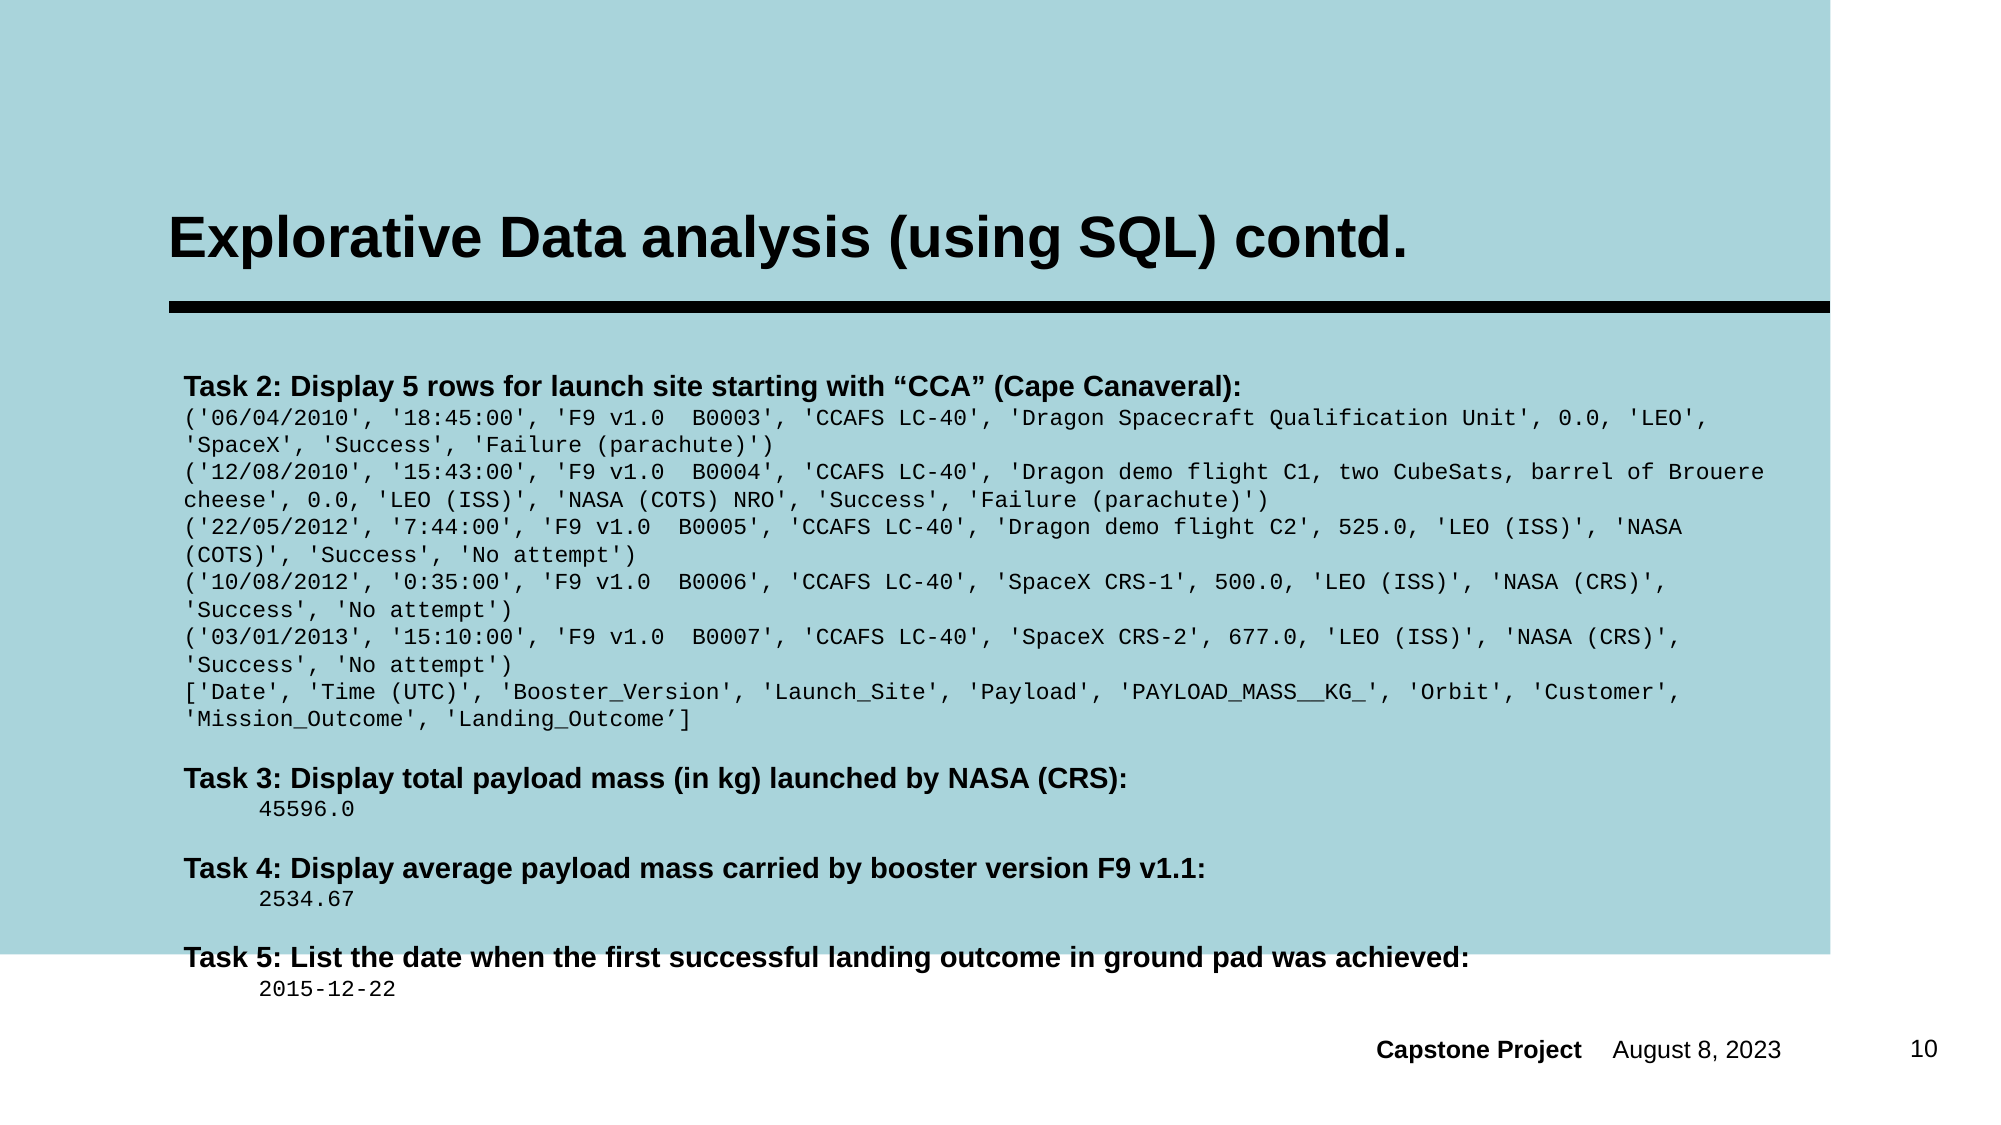

# Explorative Data analysis (using SQL) contd.
Task 2: Display 5 rows for launch site starting with “CCA” (Cape Canaveral):
('06/04/2010', '18:45:00', 'F9 v1.0  B0003', 'CCAFS LC-40', 'Dragon Spacecraft Qualification Unit', 0.0, 'LEO', 'SpaceX', 'Success', 'Failure (parachute)')
('12/08/2010', '15:43:00', 'F9 v1.0  B0004', 'CCAFS LC-40', 'Dragon demo flight C1, two CubeSats, barrel of Brouere cheese', 0.0, 'LEO (ISS)', 'NASA (COTS) NRO', 'Success', 'Failure (parachute)')
('22/05/2012', '7:44:00', 'F9 v1.0  B0005', 'CCAFS LC-40', 'Dragon demo flight C2', 525.0, 'LEO (ISS)', 'NASA (COTS)', 'Success', 'No attempt')
('10/08/2012', '0:35:00', 'F9 v1.0  B0006', 'CCAFS LC-40', 'SpaceX CRS-1', 500.0, 'LEO (ISS)', 'NASA (CRS)', 'Success', 'No attempt')
('03/01/2013', '15:10:00', 'F9 v1.0  B0007', 'CCAFS LC-40', 'SpaceX CRS-2', 677.0, 'LEO (ISS)', 'NASA (CRS)', 'Success', 'No attempt')
['Date', 'Time (UTC)', 'Booster_Version', 'Launch_Site', 'Payload', 'PAYLOAD_MASS__KG_', 'Orbit', 'Customer', 'Mission_Outcome', 'Landing_Outcome’]

Task 3: Display total payload mass (in kg) launched by NASA (CRS):
45596.0

Task 4: Display average payload mass carried by booster version F9 v1.1:
2534.67

Task 5: List the date when the first successful landing outcome in ground pad was achieved:
2015-12-22
10
August 8, 2023
Capstone Project